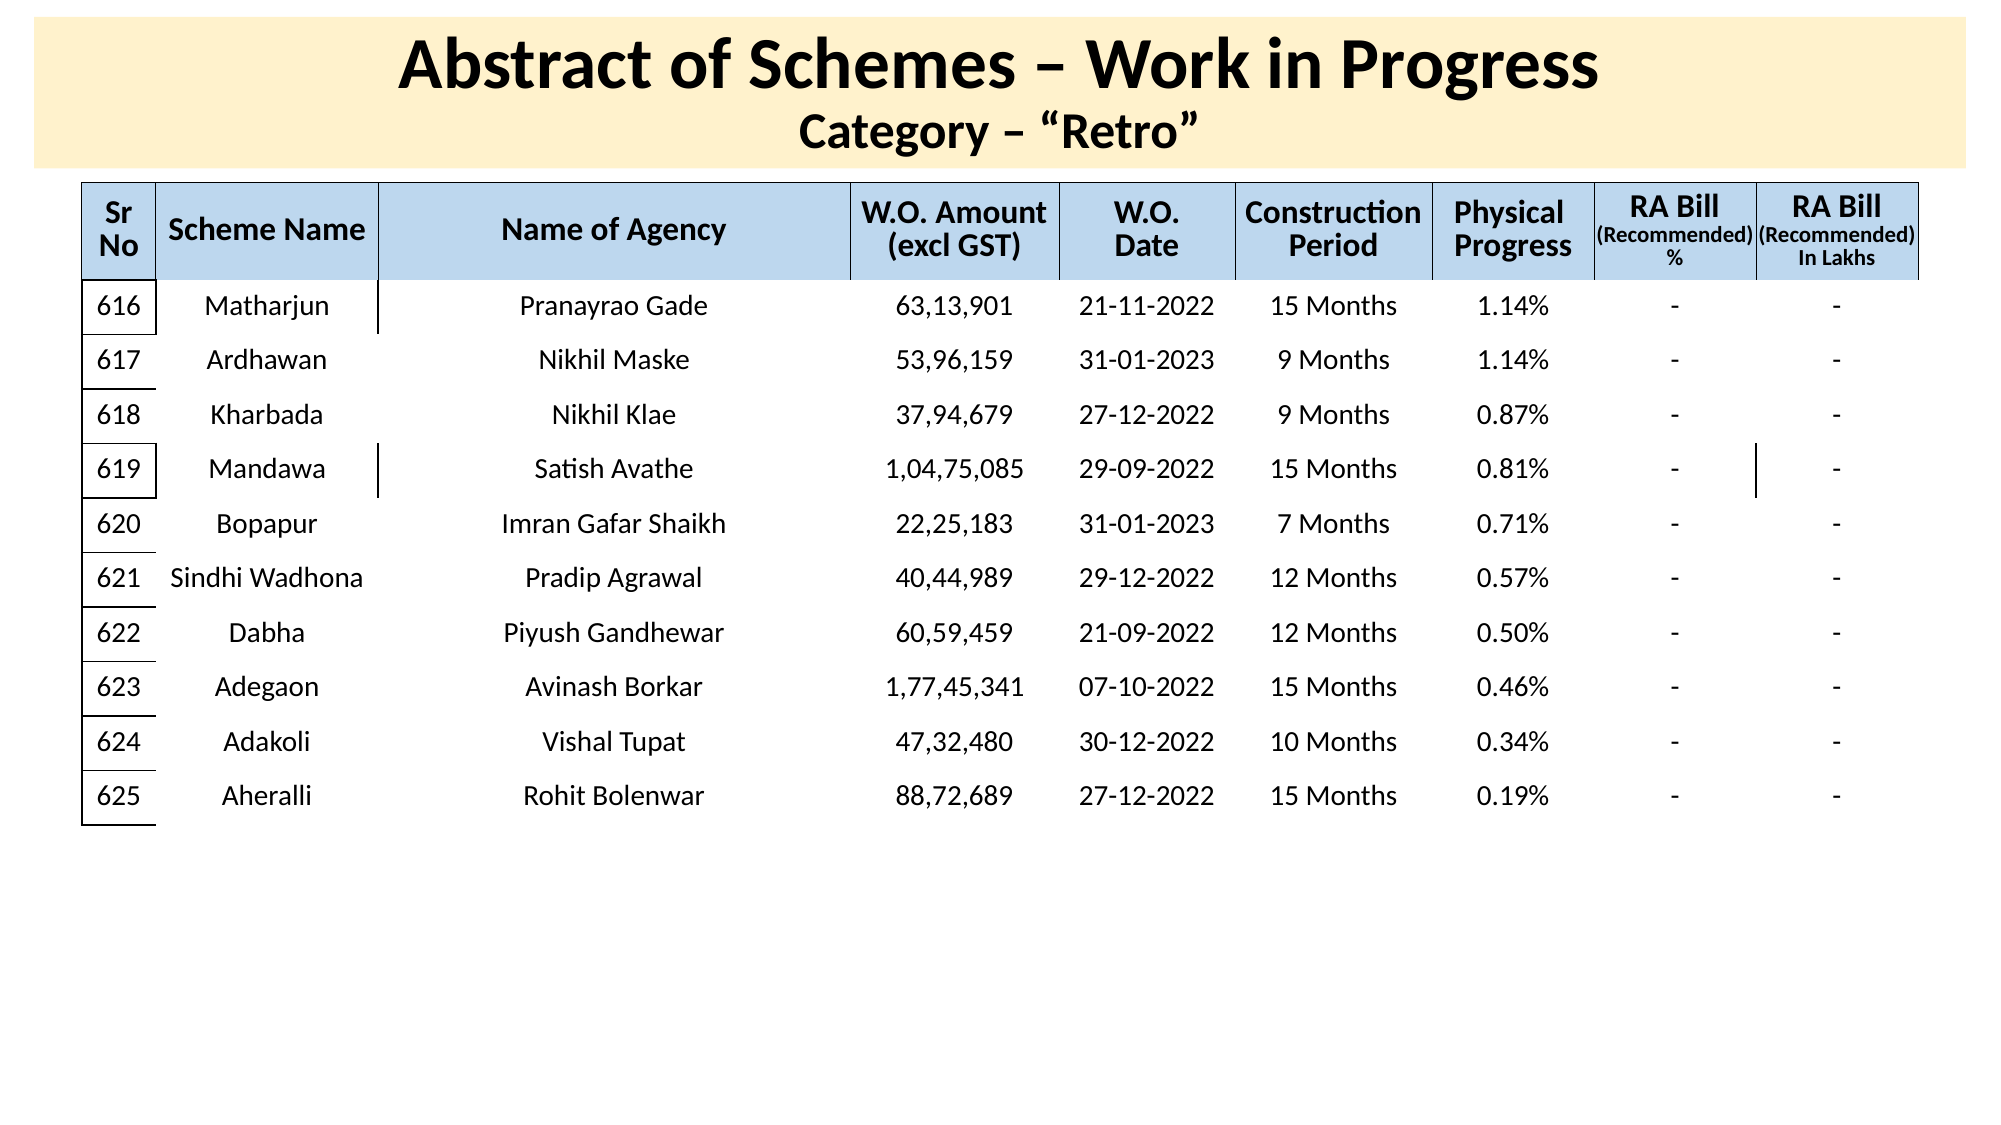

# Abstract of Schemes – Work in Progress Category – “Retro”
| Sr No | Scheme Name | Name of Agency | W.O. Amount (excl GST) | W.O. Date | Construction Period | Physical Progress | RA Bill (Recommended) % | RA Bill (Recommended) In Lakhs |
| --- | --- | --- | --- | --- | --- | --- | --- | --- |
| 616 | Matharjun | Pranayrao Gade | 63,13,901 | 21-11-2022 | 15 Months | 1.14% | - | - |
| --- | --- | --- | --- | --- | --- | --- | --- | --- |
| 617 | Ardhawan | Nikhil Maske | 53,96,159 | 31-01-2023 | 9 Months | 1.14% | - | - |
| 618 | Kharbada | Nikhil Klae | 37,94,679 | 27-12-2022 | 9 Months | 0.87% | - | - |
| 619 | Mandawa | Satish Avathe | 1,04,75,085 | 29-09-2022 | 15 Months | 0.81% | - | - |
| 620 | Bopapur | Imran Gafar Shaikh | 22,25,183 | 31-01-2023 | 7 Months | 0.71% | - | - |
| 621 | Sindhi Wadhona | Pradip Agrawal | 40,44,989 | 29-12-2022 | 12 Months | 0.57% | - | - |
| 622 | Dabha | Piyush Gandhewar | 60,59,459 | 21-09-2022 | 12 Months | 0.50% | - | - |
| 623 | Adegaon | Avinash Borkar | 1,77,45,341 | 07-10-2022 | 15 Months | 0.46% | - | - |
| 624 | Adakoli | Vishal Tupat | 47,32,480 | 30-12-2022 | 10 Months | 0.34% | - | - |
| 625 | Aheralli | Rohit Bolenwar | 88,72,689 | 27-12-2022 | 15 Months | 0.19% | - | - |